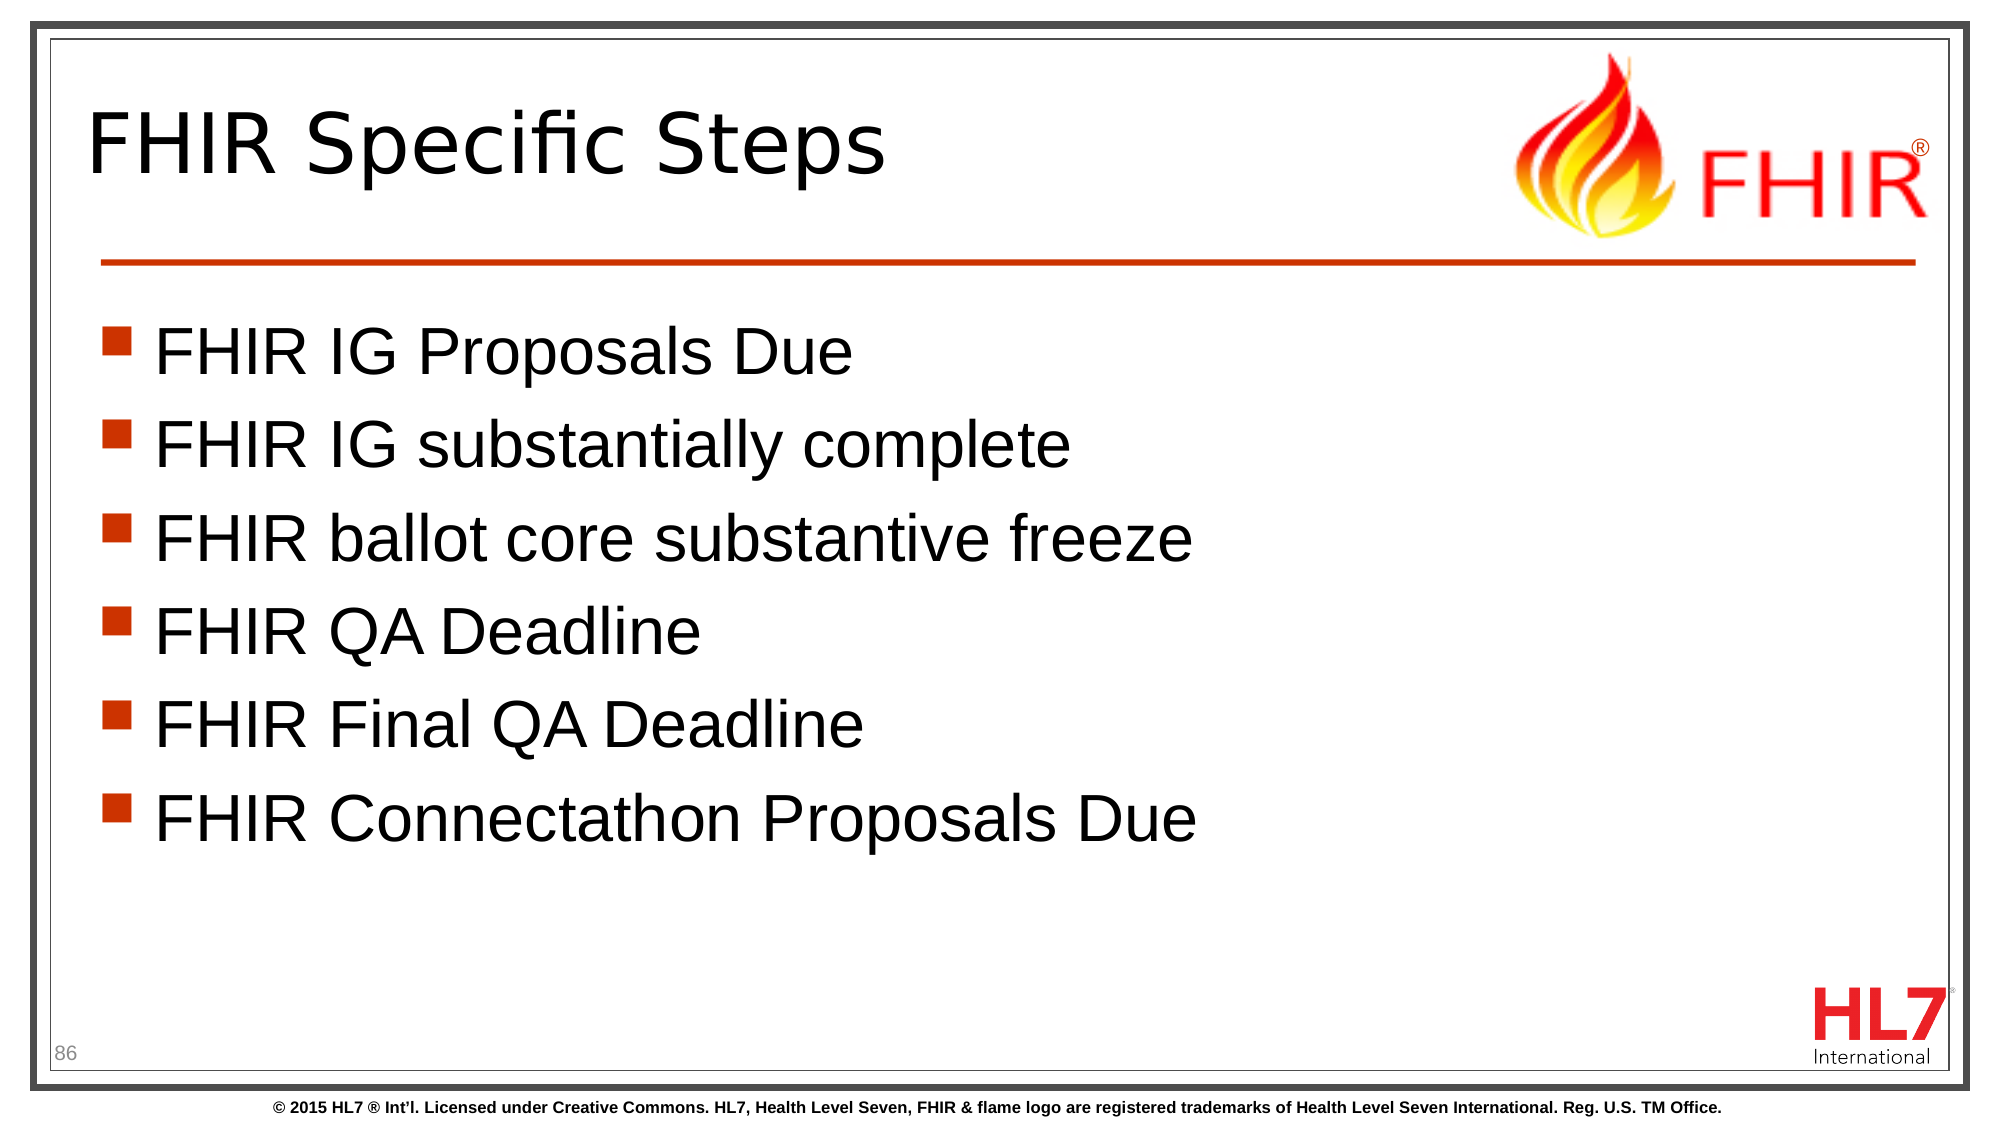

# FHIR Specific Steps
FHIR IG Proposals Due
FHIR IG substantially complete
FHIR ballot core substantive freeze
FHIR QA Deadline
FHIR Final QA Deadline
FHIR Connectathon Proposals Due

86